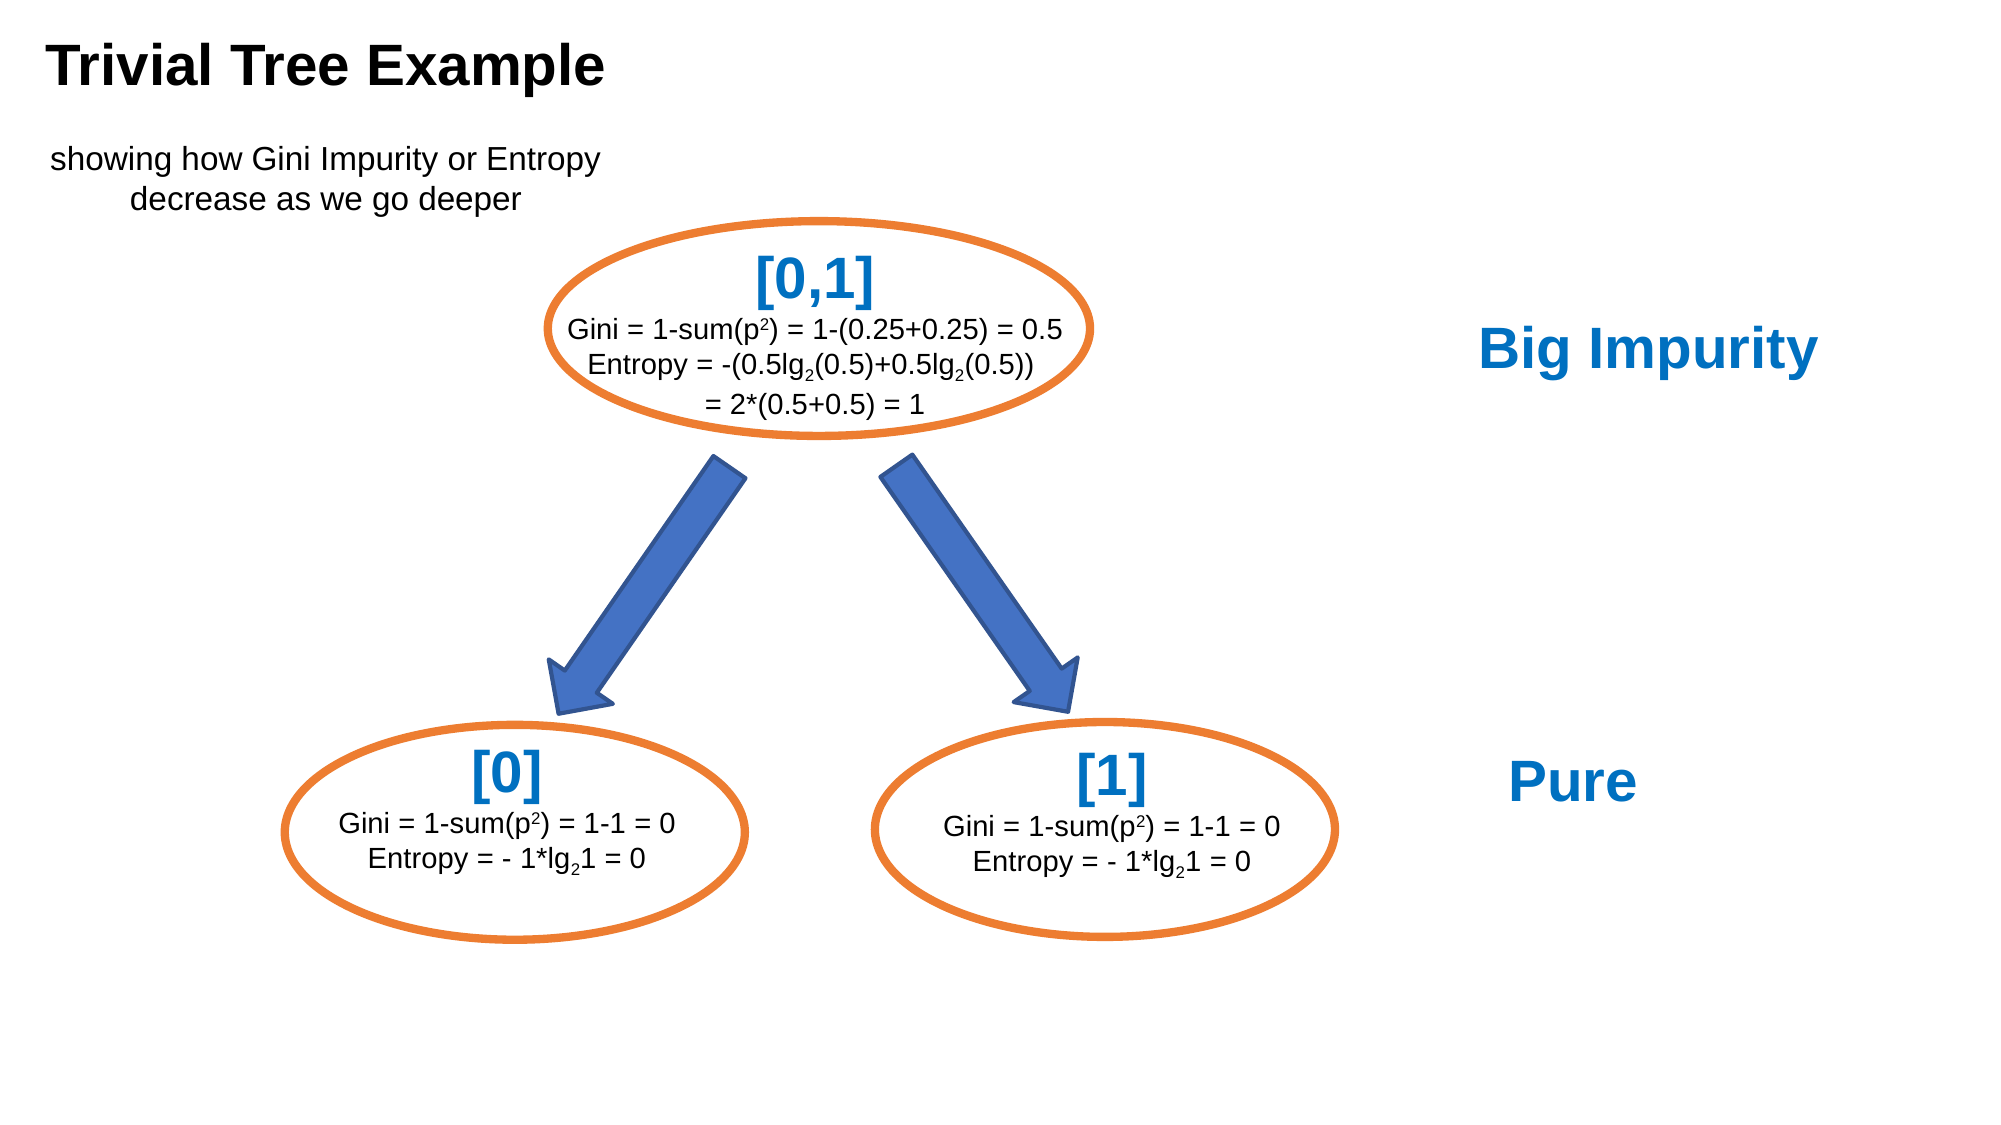

Trivial Tree Example

showing how Gini Impurity or Entropy decrease as we go deeper

[0,1]
Gini = 1-sum(p2) = 1-(0.25+0.25) = 0.5
Entropy = -(0.5lg2(0.5)+0.5lg2(0.5))
= 2*(0.5+0.5) = 1
Big Impurity

[0]
Gini = 1-sum(p2) = 1-1 = 0
Entropy = - 1*lg21 = 0
[1]
Gini = 1-sum(p2) = 1-1 = 0
Entropy = - 1*lg21 = 0
Pure